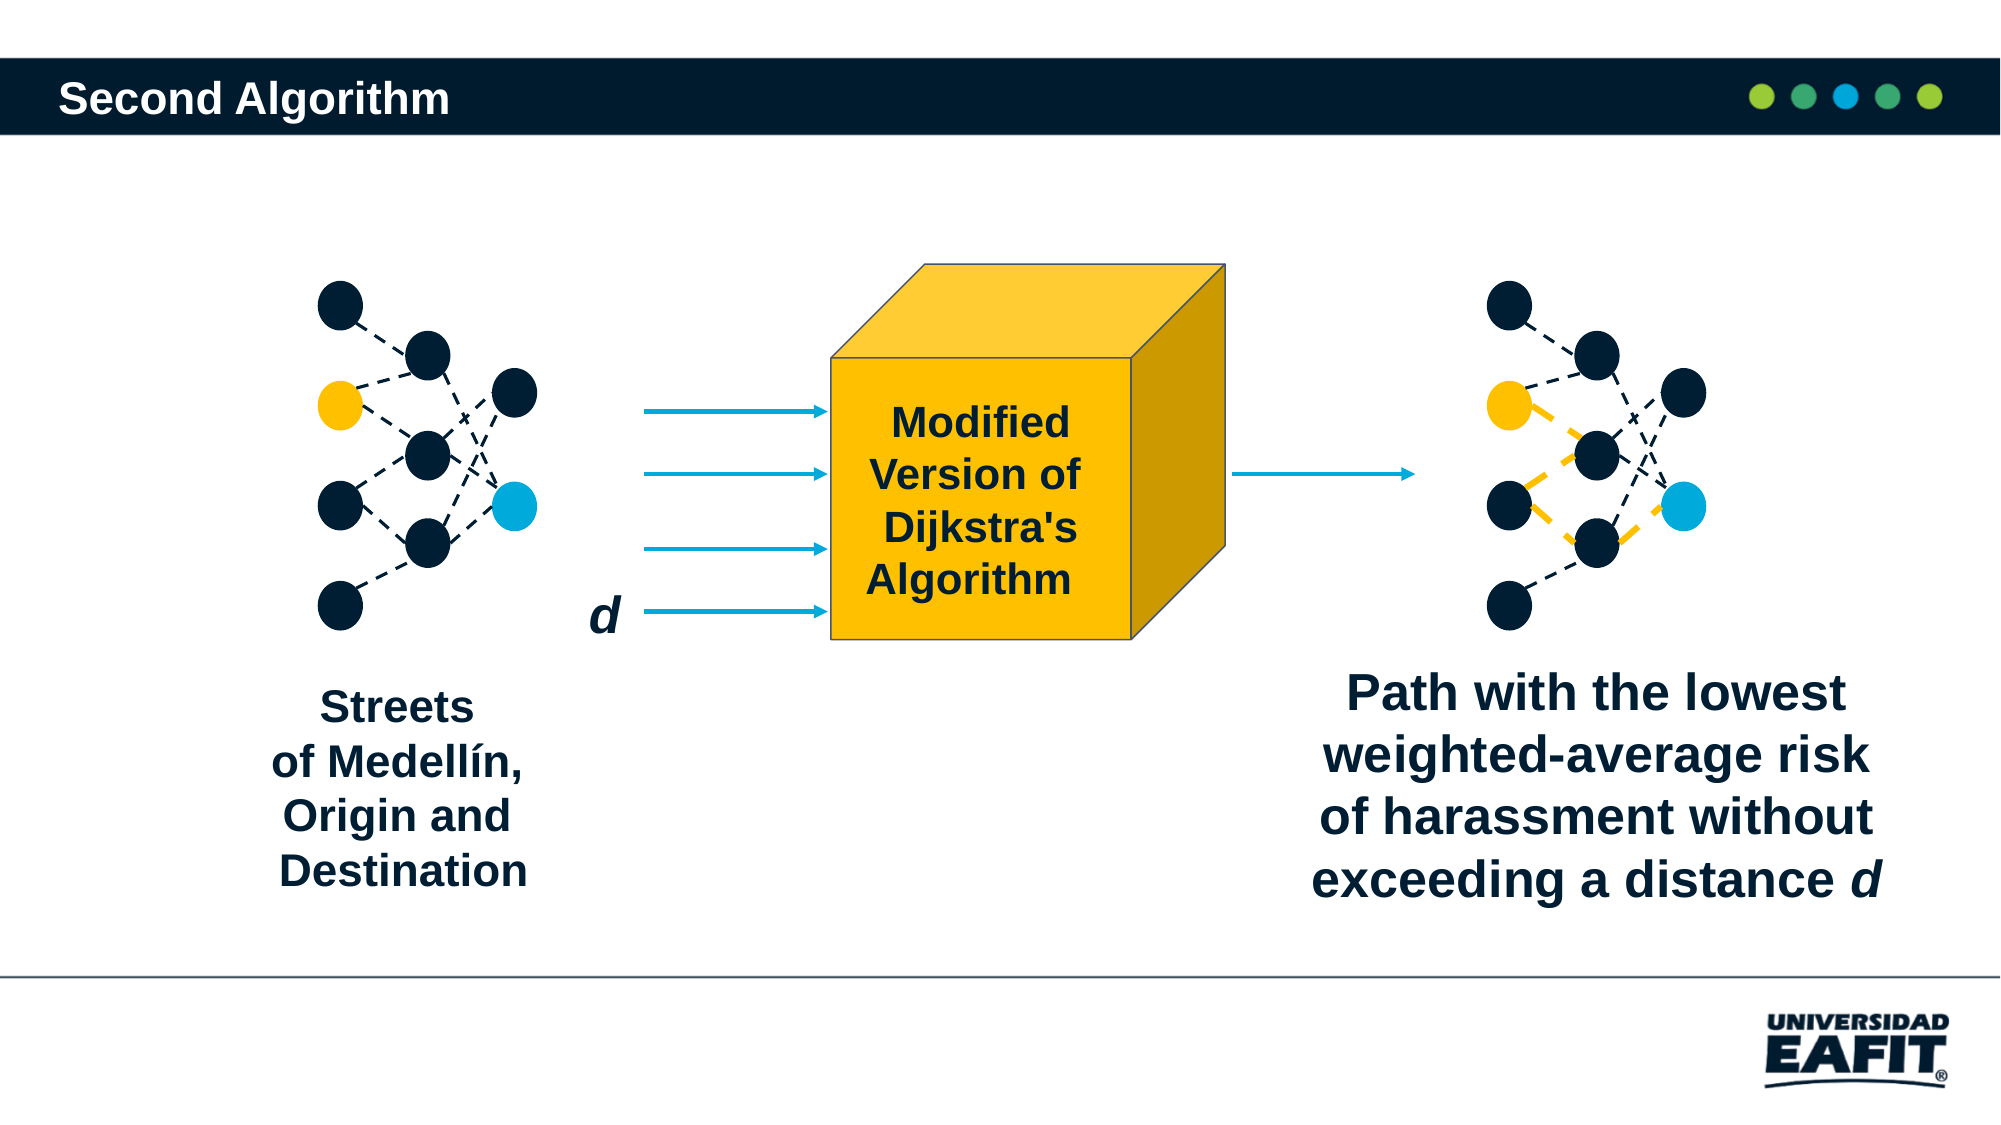

Second Algorithm
Modified Version of  Dijkstra's Algorithm

d
Path with the lowest weighted-average risk of harassment without exceeding a distance d

Streets
of Medellín,
Origin and
Destination